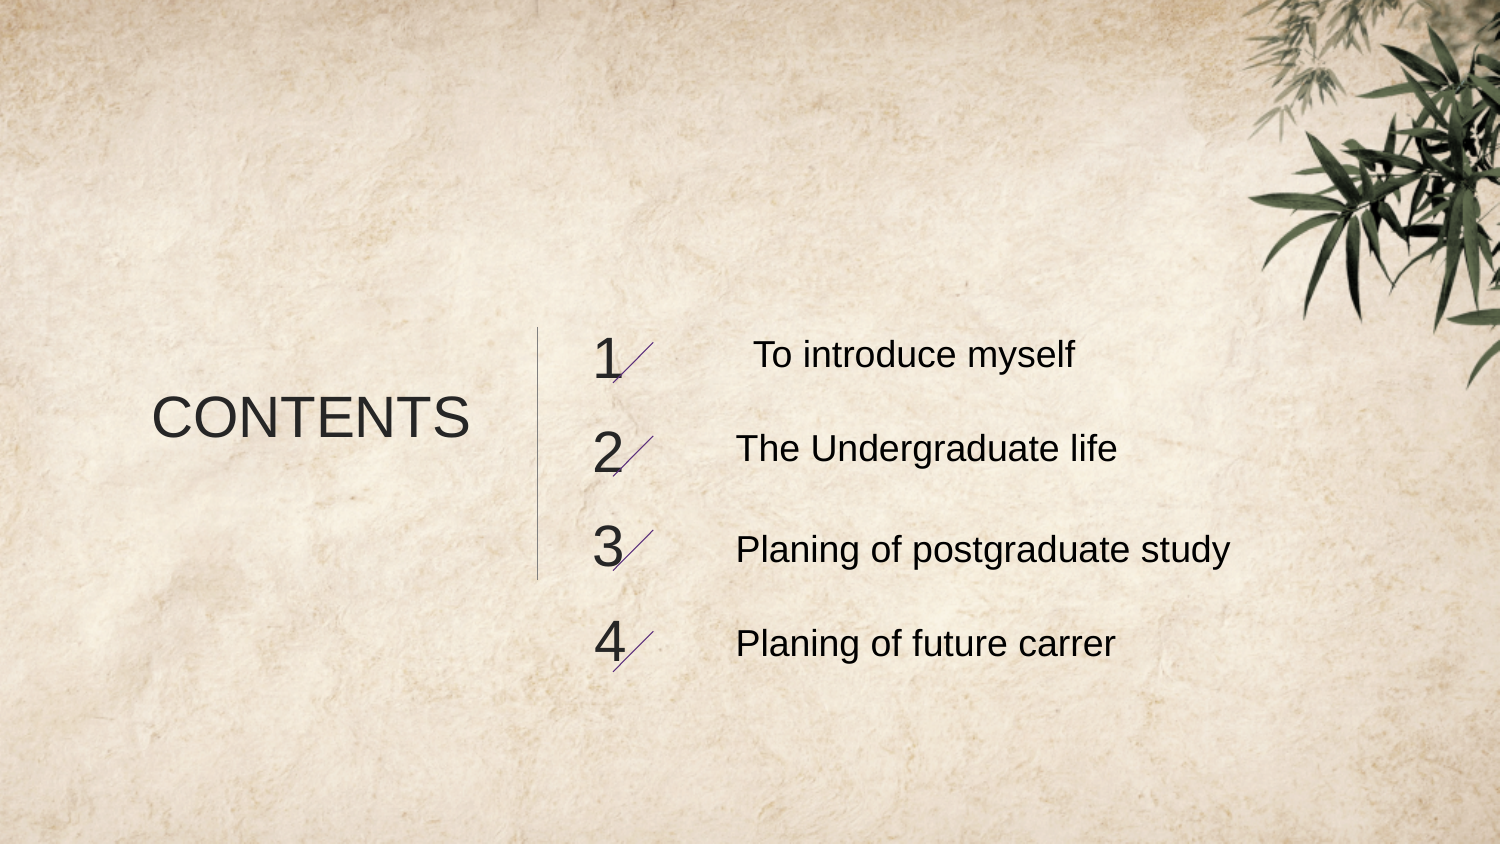

CONTENTS
1
To introduce myself
2
The Undergraduate life
3
Planing of postgraduate study
4
Planing of future carrer